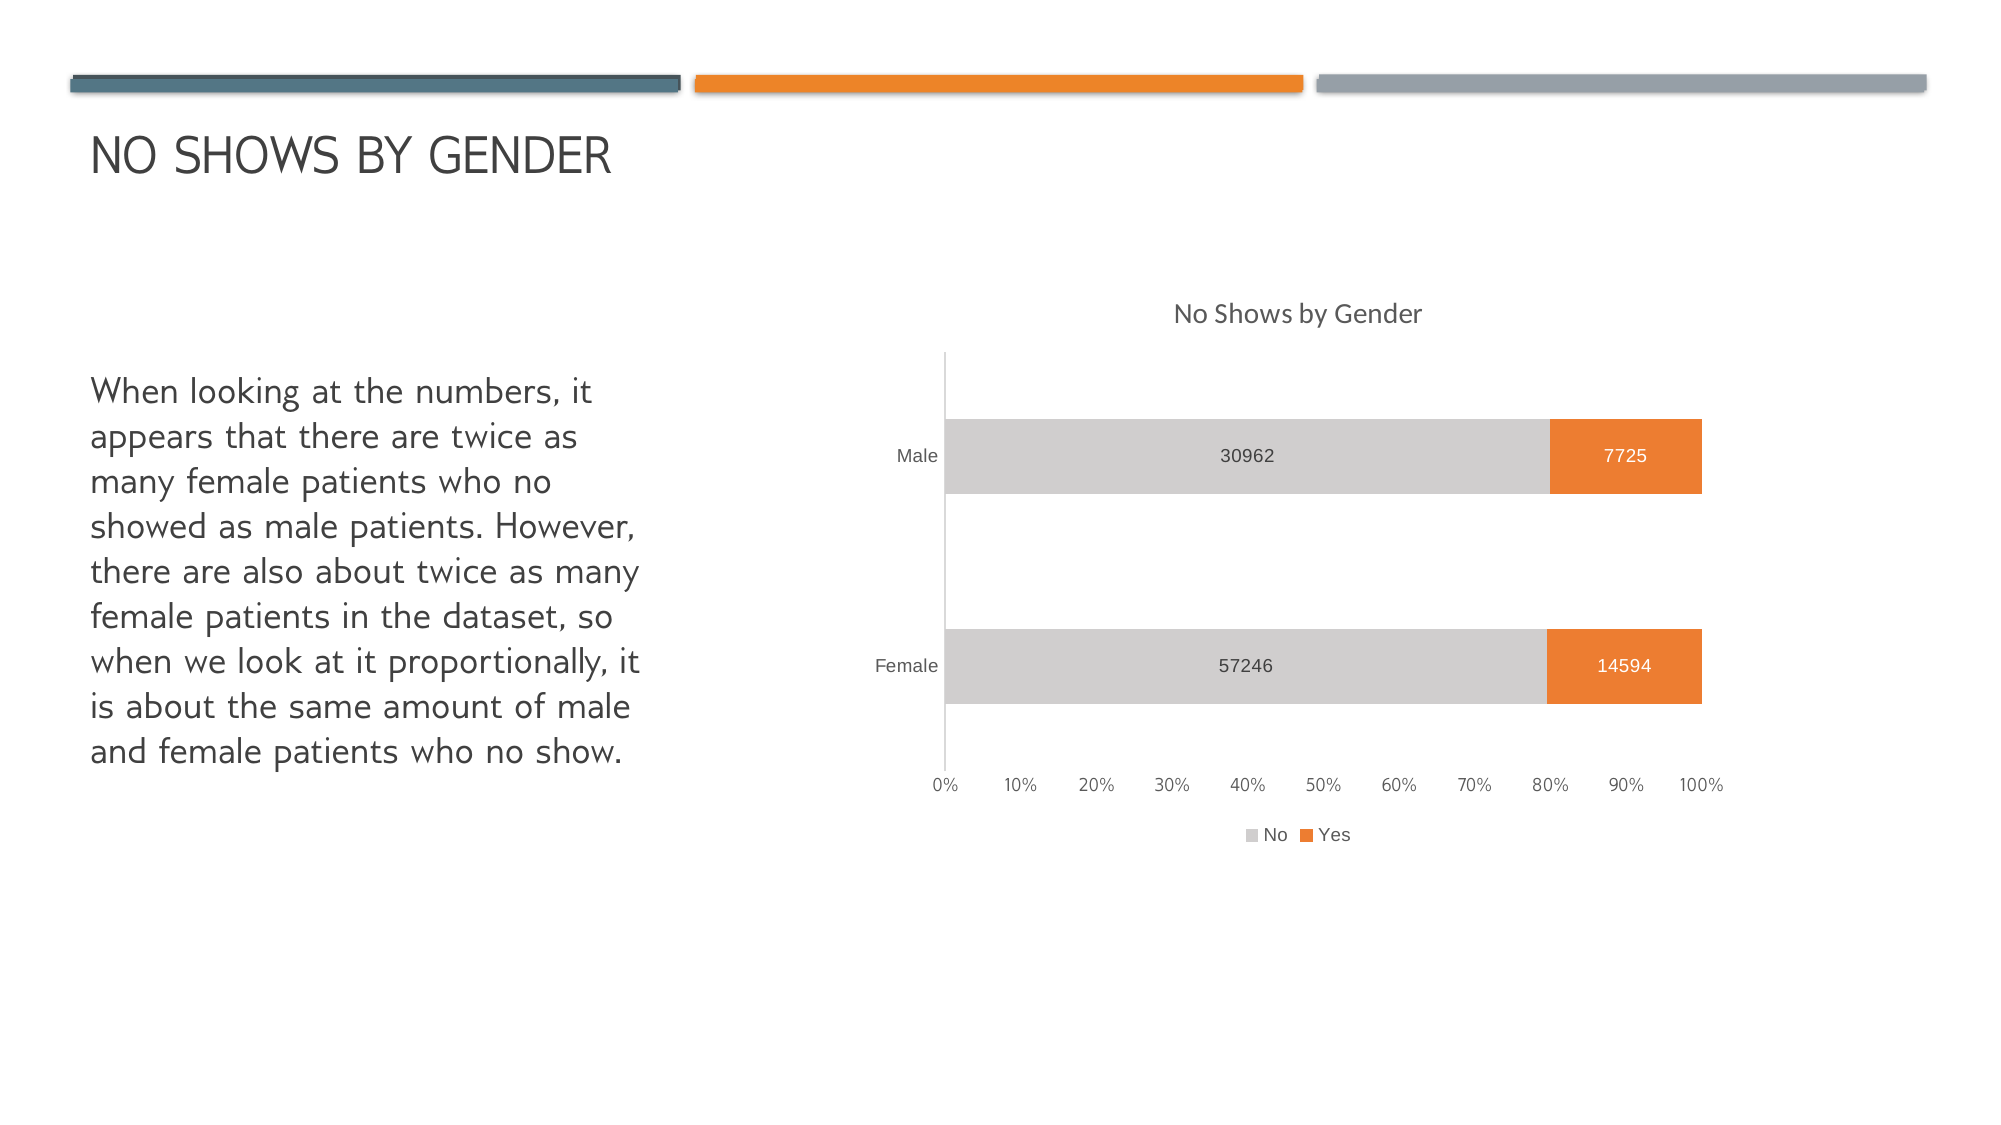

# No shows by gender

### Chart: No Shows by Gender

| Category | No | Yes |
|---|---|---|
| Female | 57246.0 | 14594.0 |
| Male | 30962.0 | 7725.0 |
When looking at the numbers, it appears that there are twice as many female patients who no showed as male patients. However, there are also about twice as many female patients in the dataset, so when we look at it proportionally, it is about the same amount of male and female patients who no show.